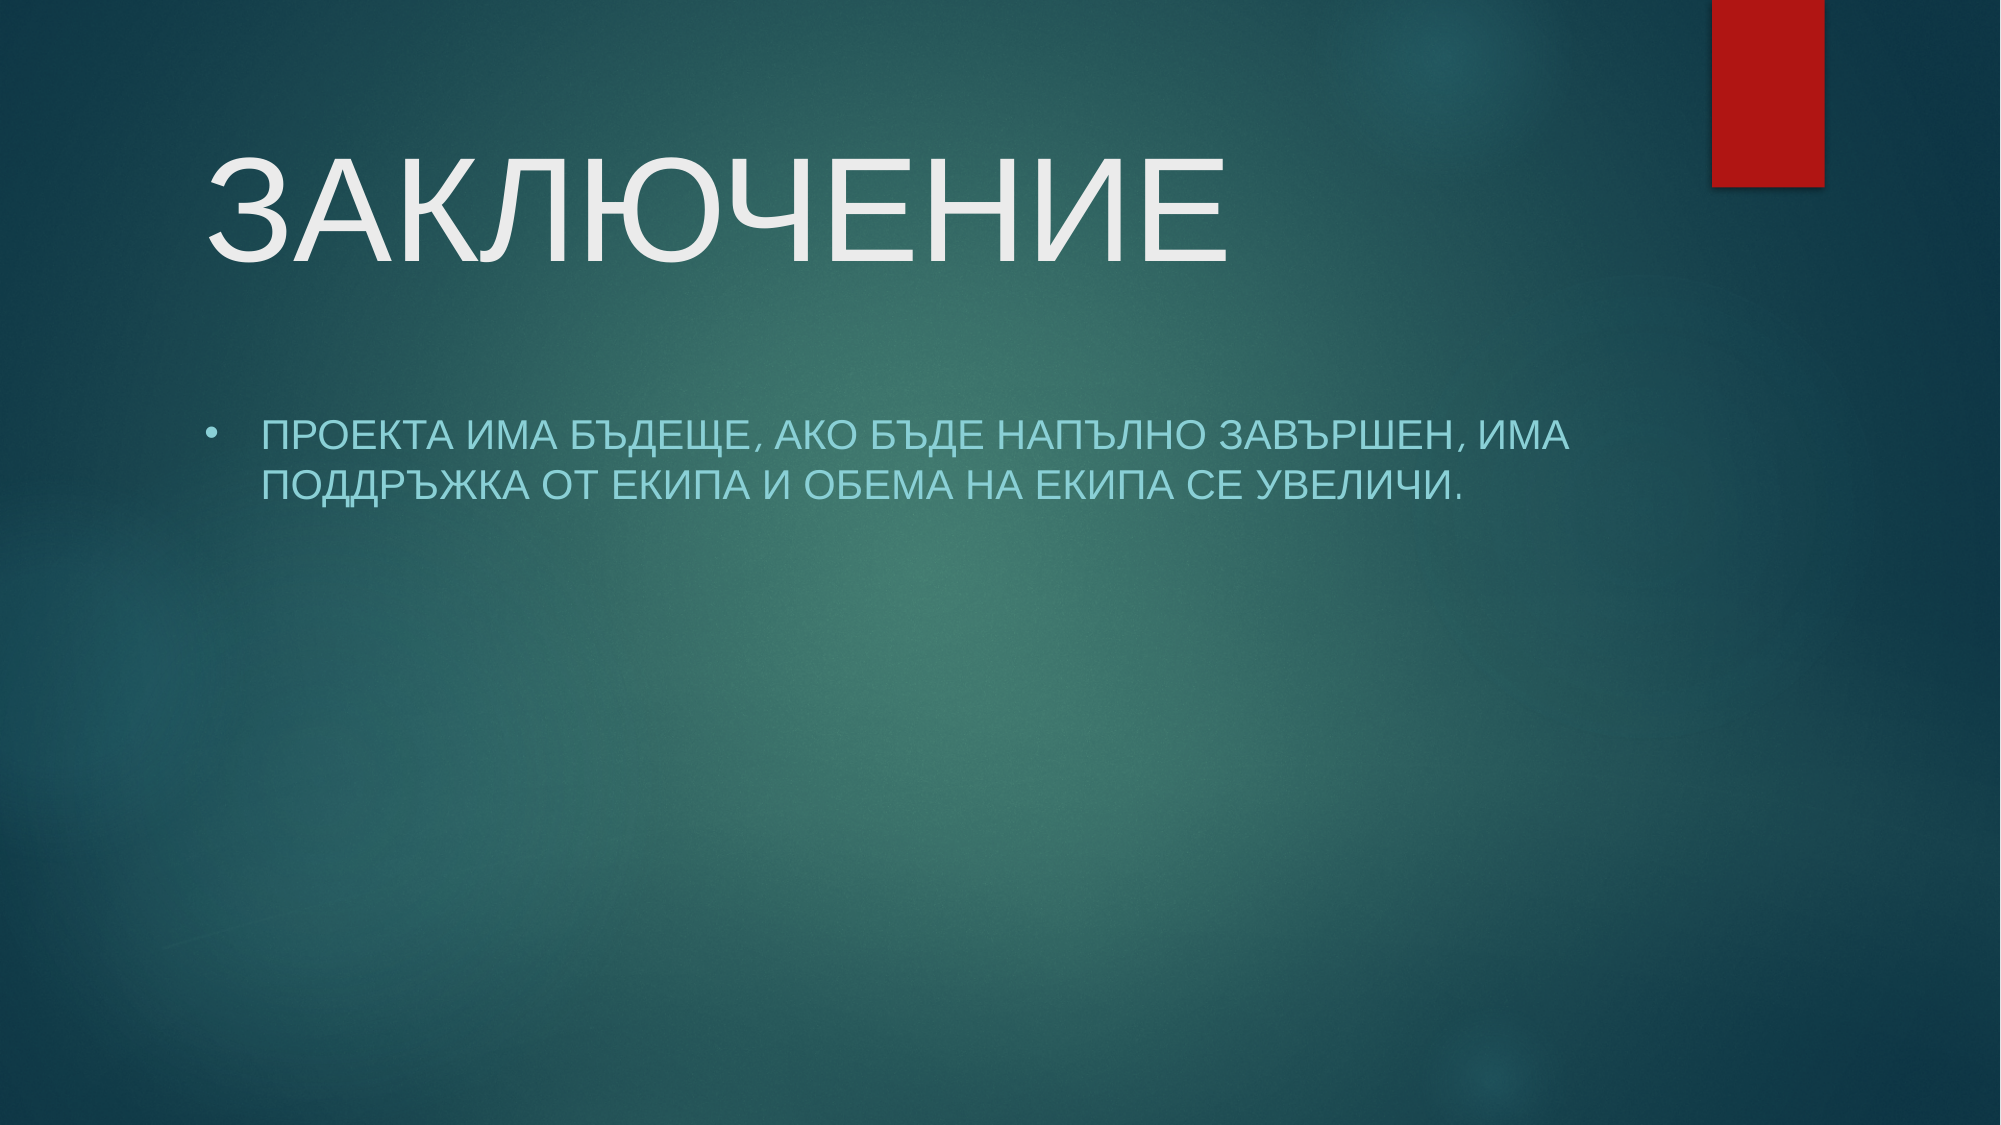

# ЗАКЛЮЧЕНИЕ
Проекта има бъдеще, ако бъде напълно завършен, има поддръжка от екипа и обема на екипа се увеличи.